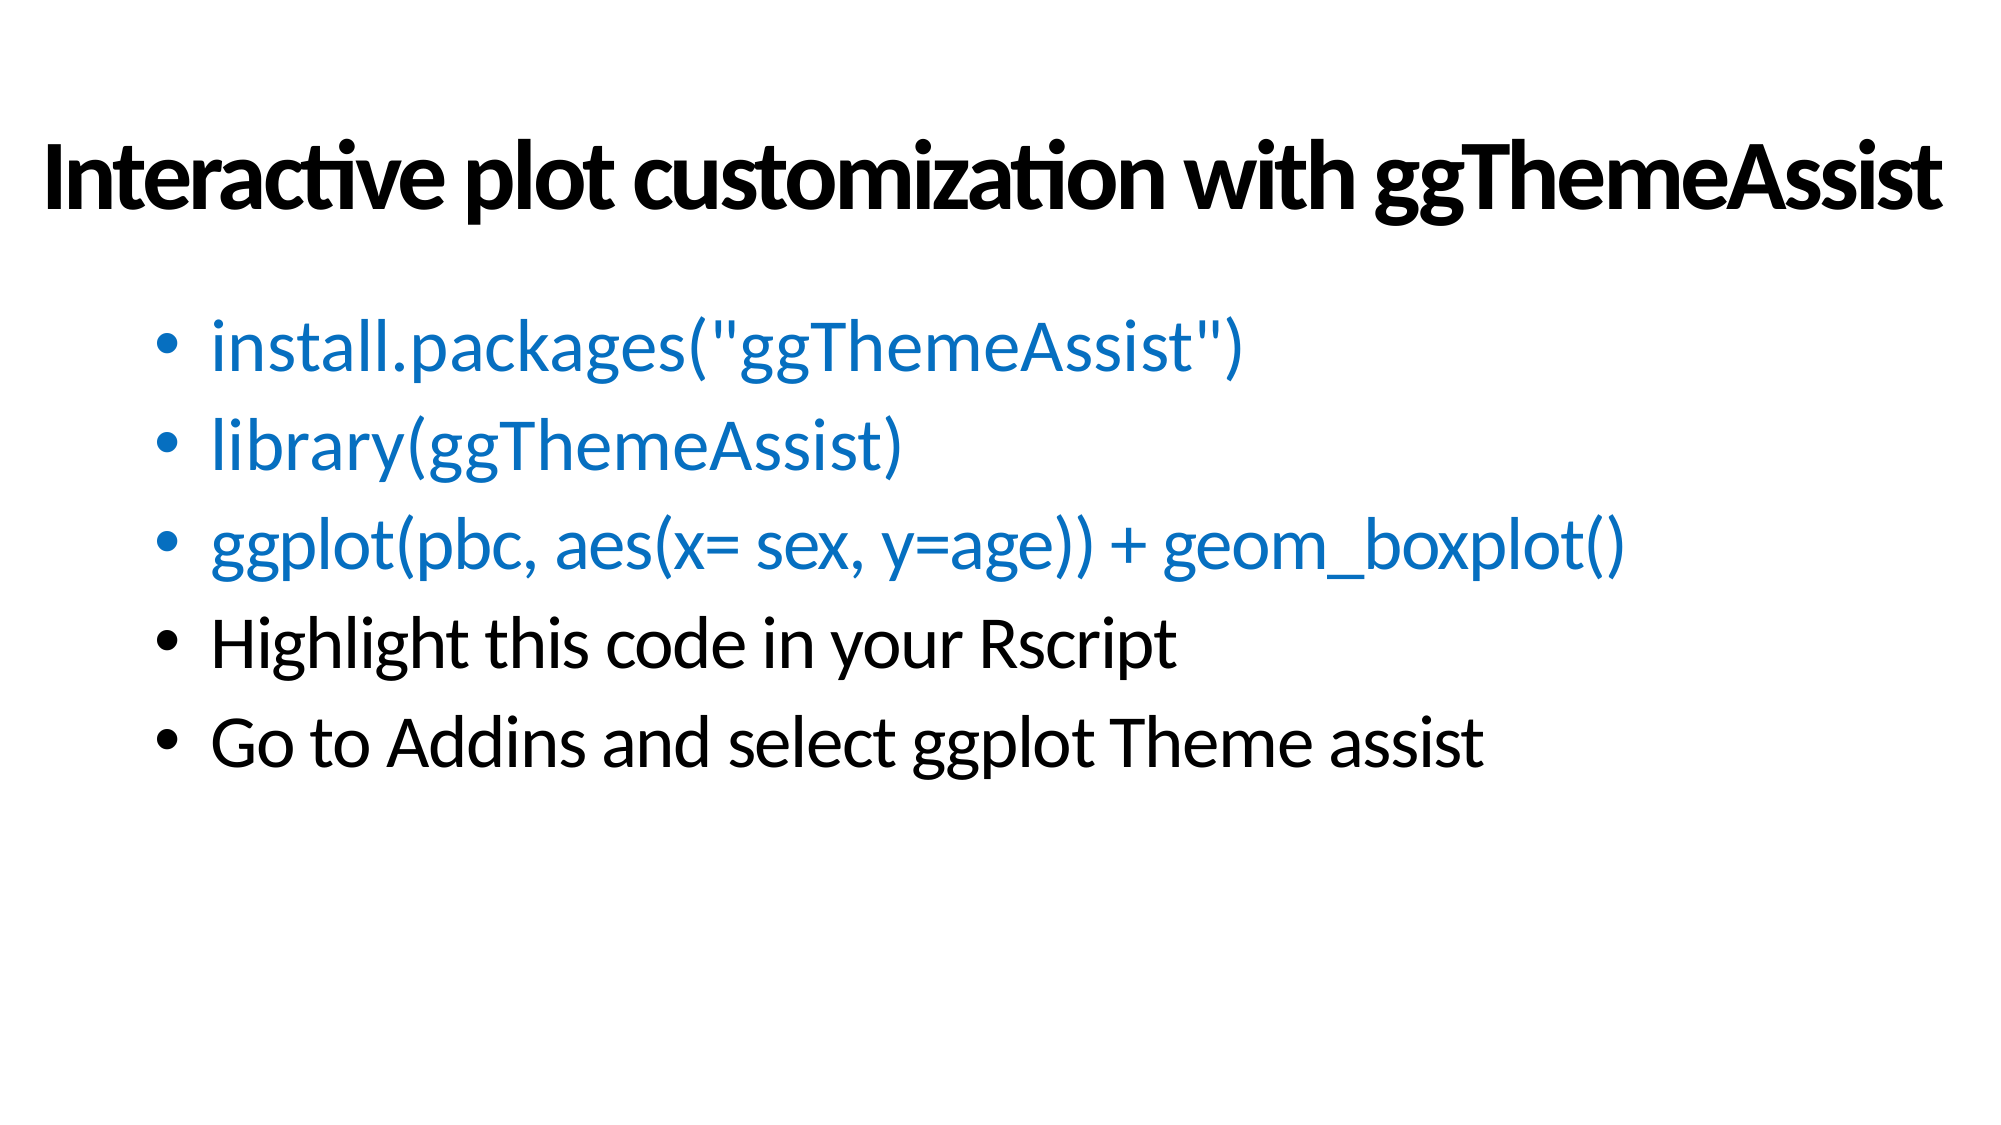

# Interactive plot customization with ggThemeAssist
install.packages("ggThemeAssist")
library(ggThemeAssist)
ggplot(pbc, aes(x= sex, y=age)) + geom_boxplot()
Highlight this code in your Rscript
Go to Addins and select ggplot Theme assist